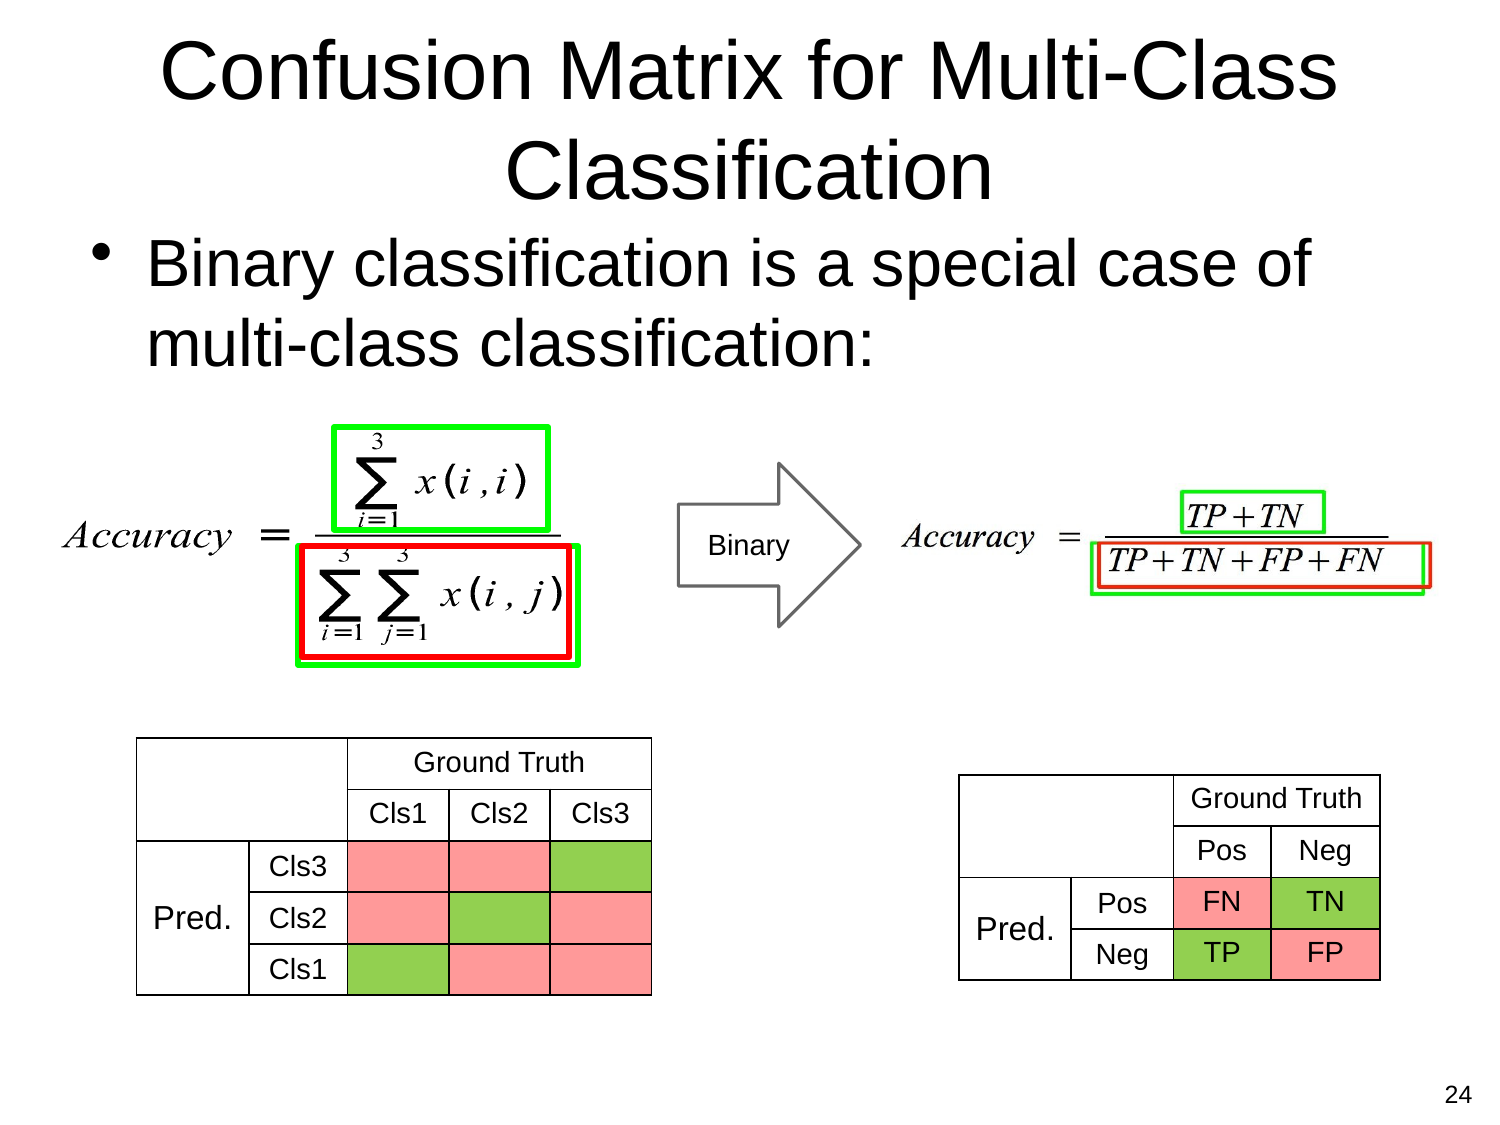

# Confusion Matrix for Multi-Class Classification
Binary classification is a special case of multi-class classification:

Binary

|  |  | Ground Truth |  |  |
| --- | --- | --- | --- | --- |
|  |  | Cls1 | Cls2 | Cls3 |
| Pred. | Cls3 |  |  |  |
|  | Cls2 |  |  |  |
|  | Cls1 |  |  |  |
|  |  | Ground Truth |  |
| --- | --- | --- | --- |
|  |  | Pos | Neg |
| Pred. | Pos | FN | TN |
|  | Neg | TP | FP |
24